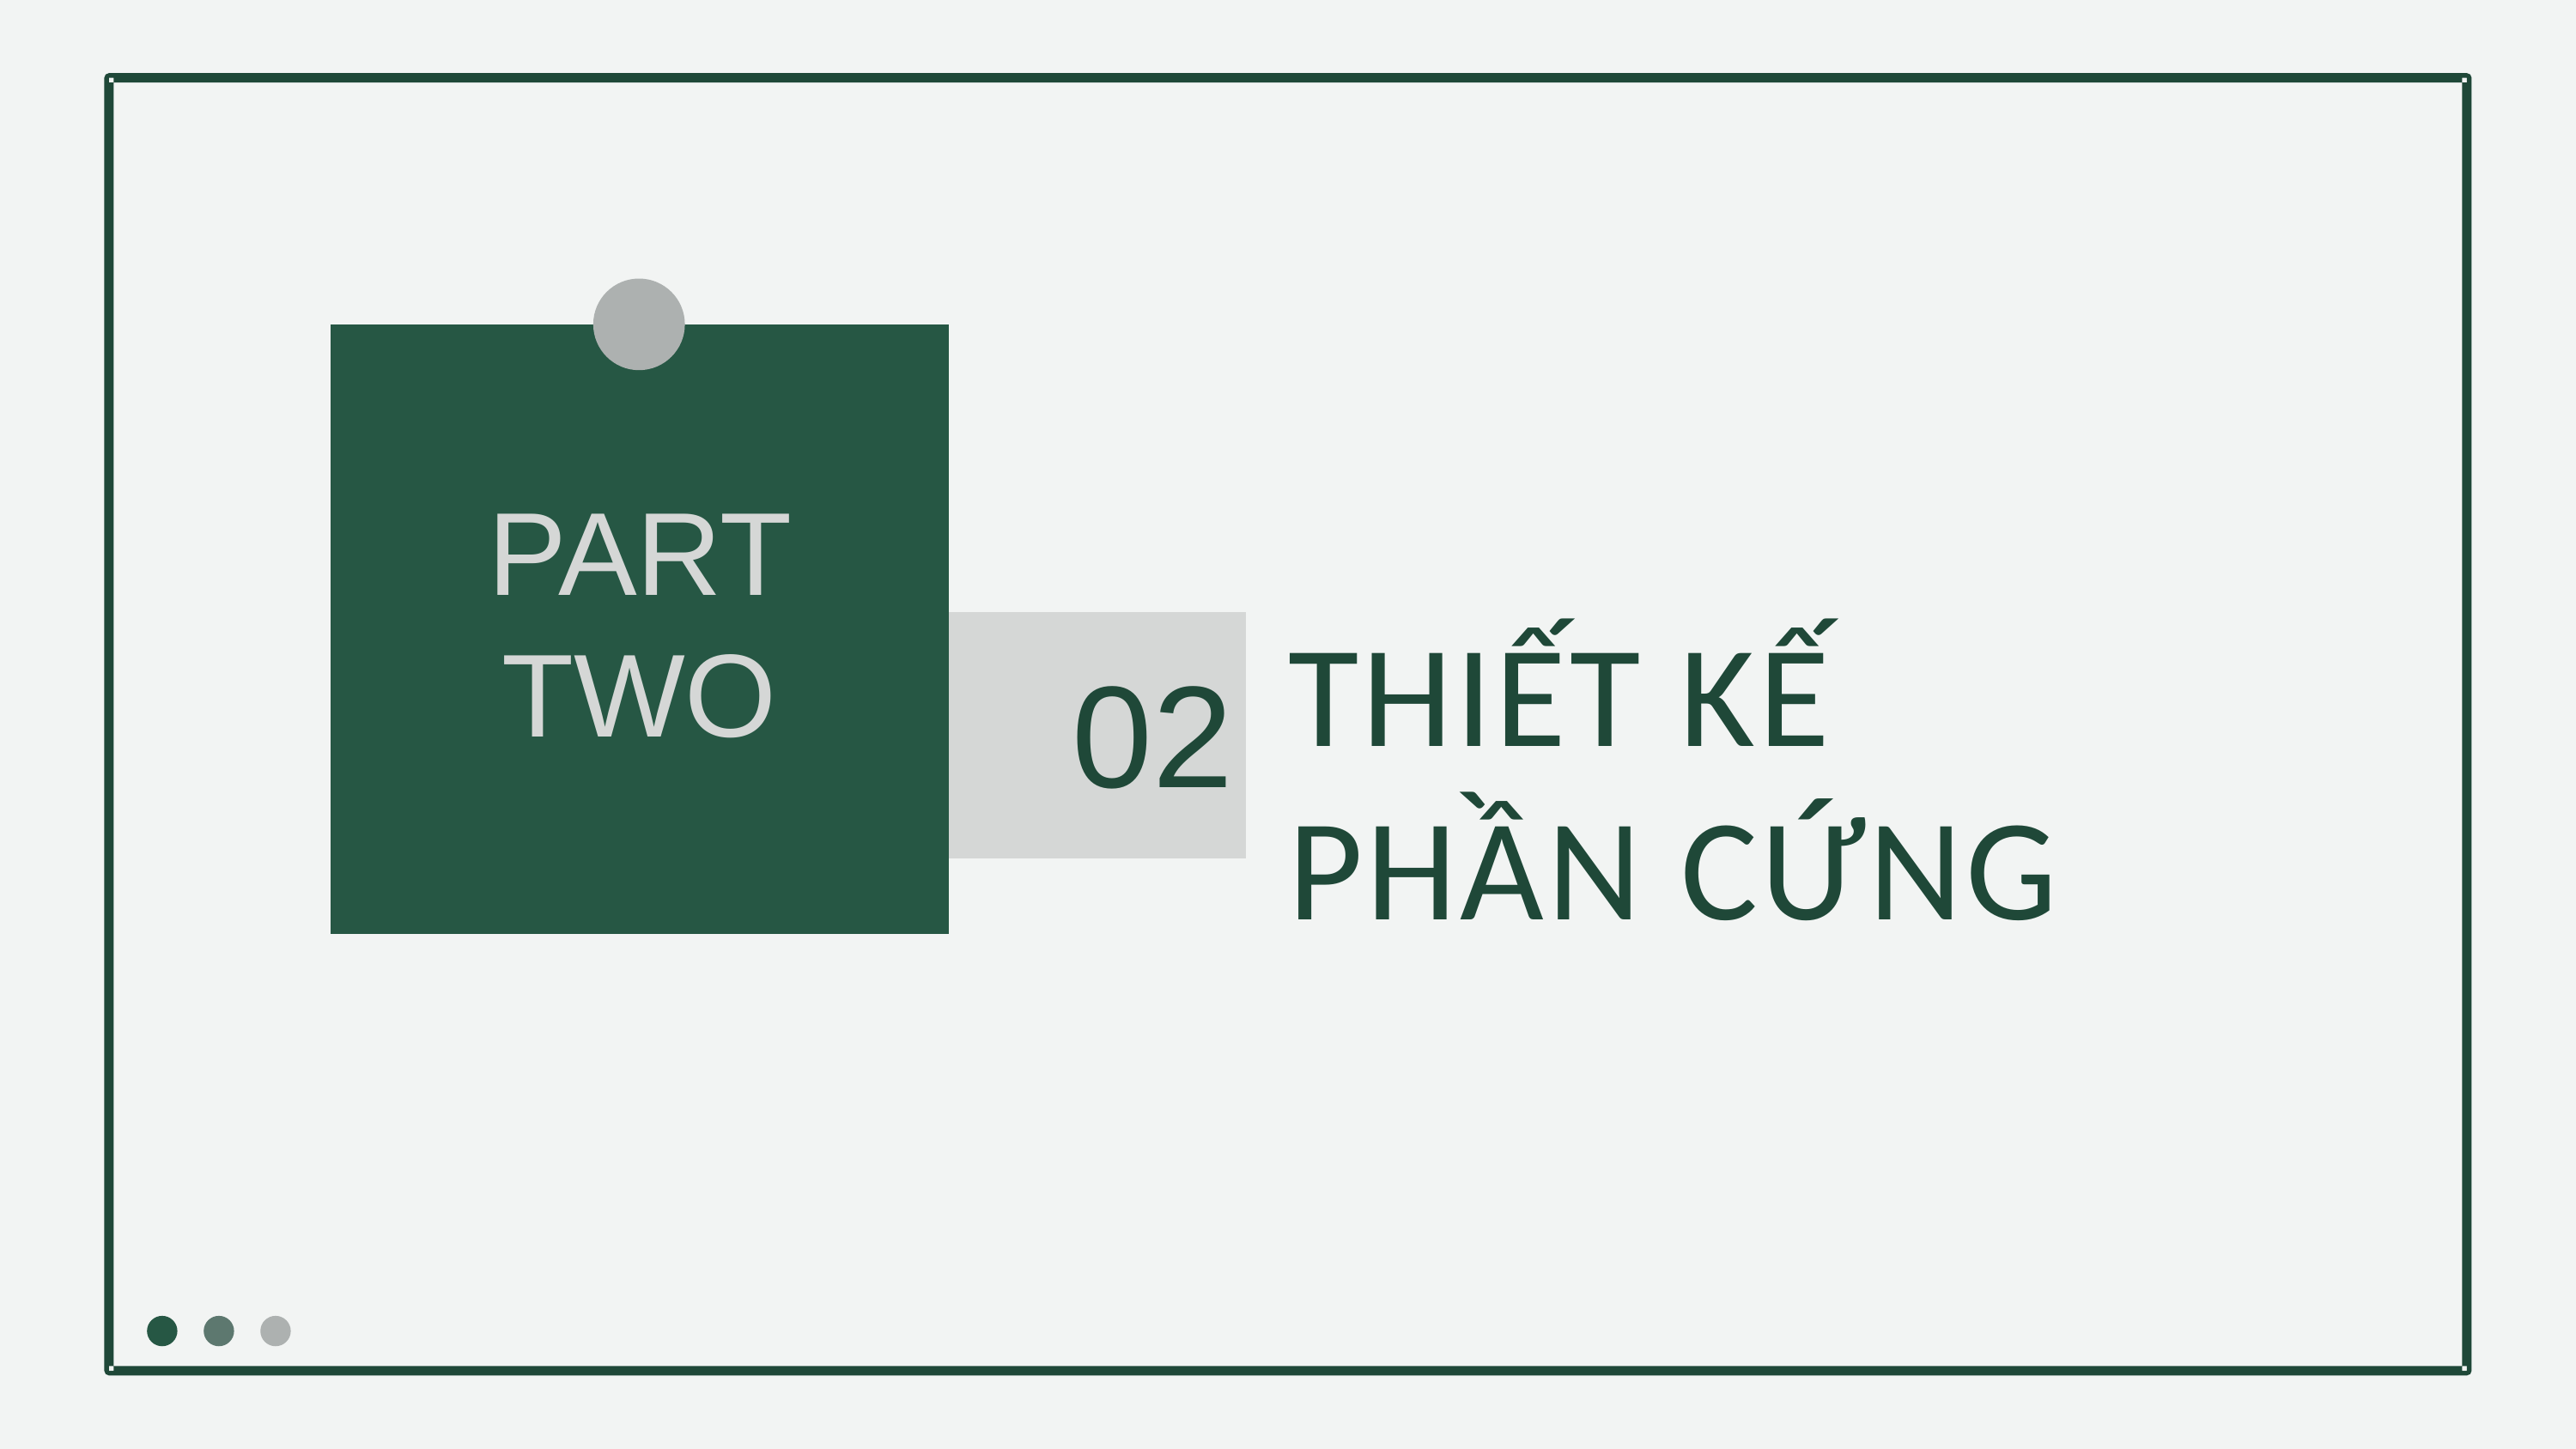

PART TWO
THIẾT KẾ PHẦN CỨNG

02